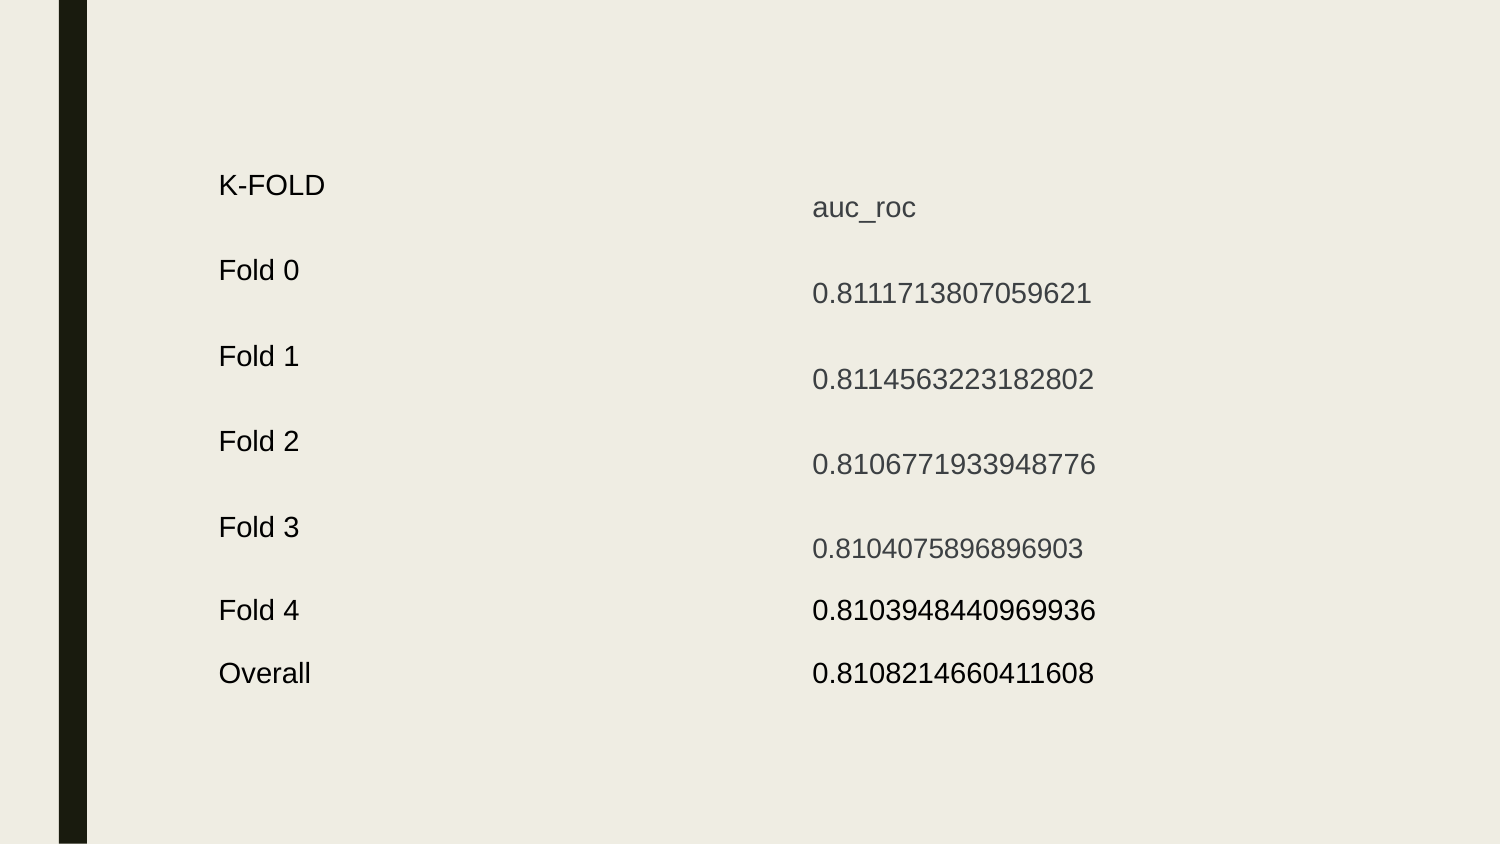

| K-FOLD | auc\_roc |
| --- | --- |
| Fold 0 | 0.8111713807059621 |
| Fold 1 | 0.8114563223182802 |
| Fold 2 | 0.8106771933948776 |
| Fold 3 | 0.8104075896896903 |
| Fold 4 | 0.8103948440969936 |
| Overall | 0.8108214660411608 |